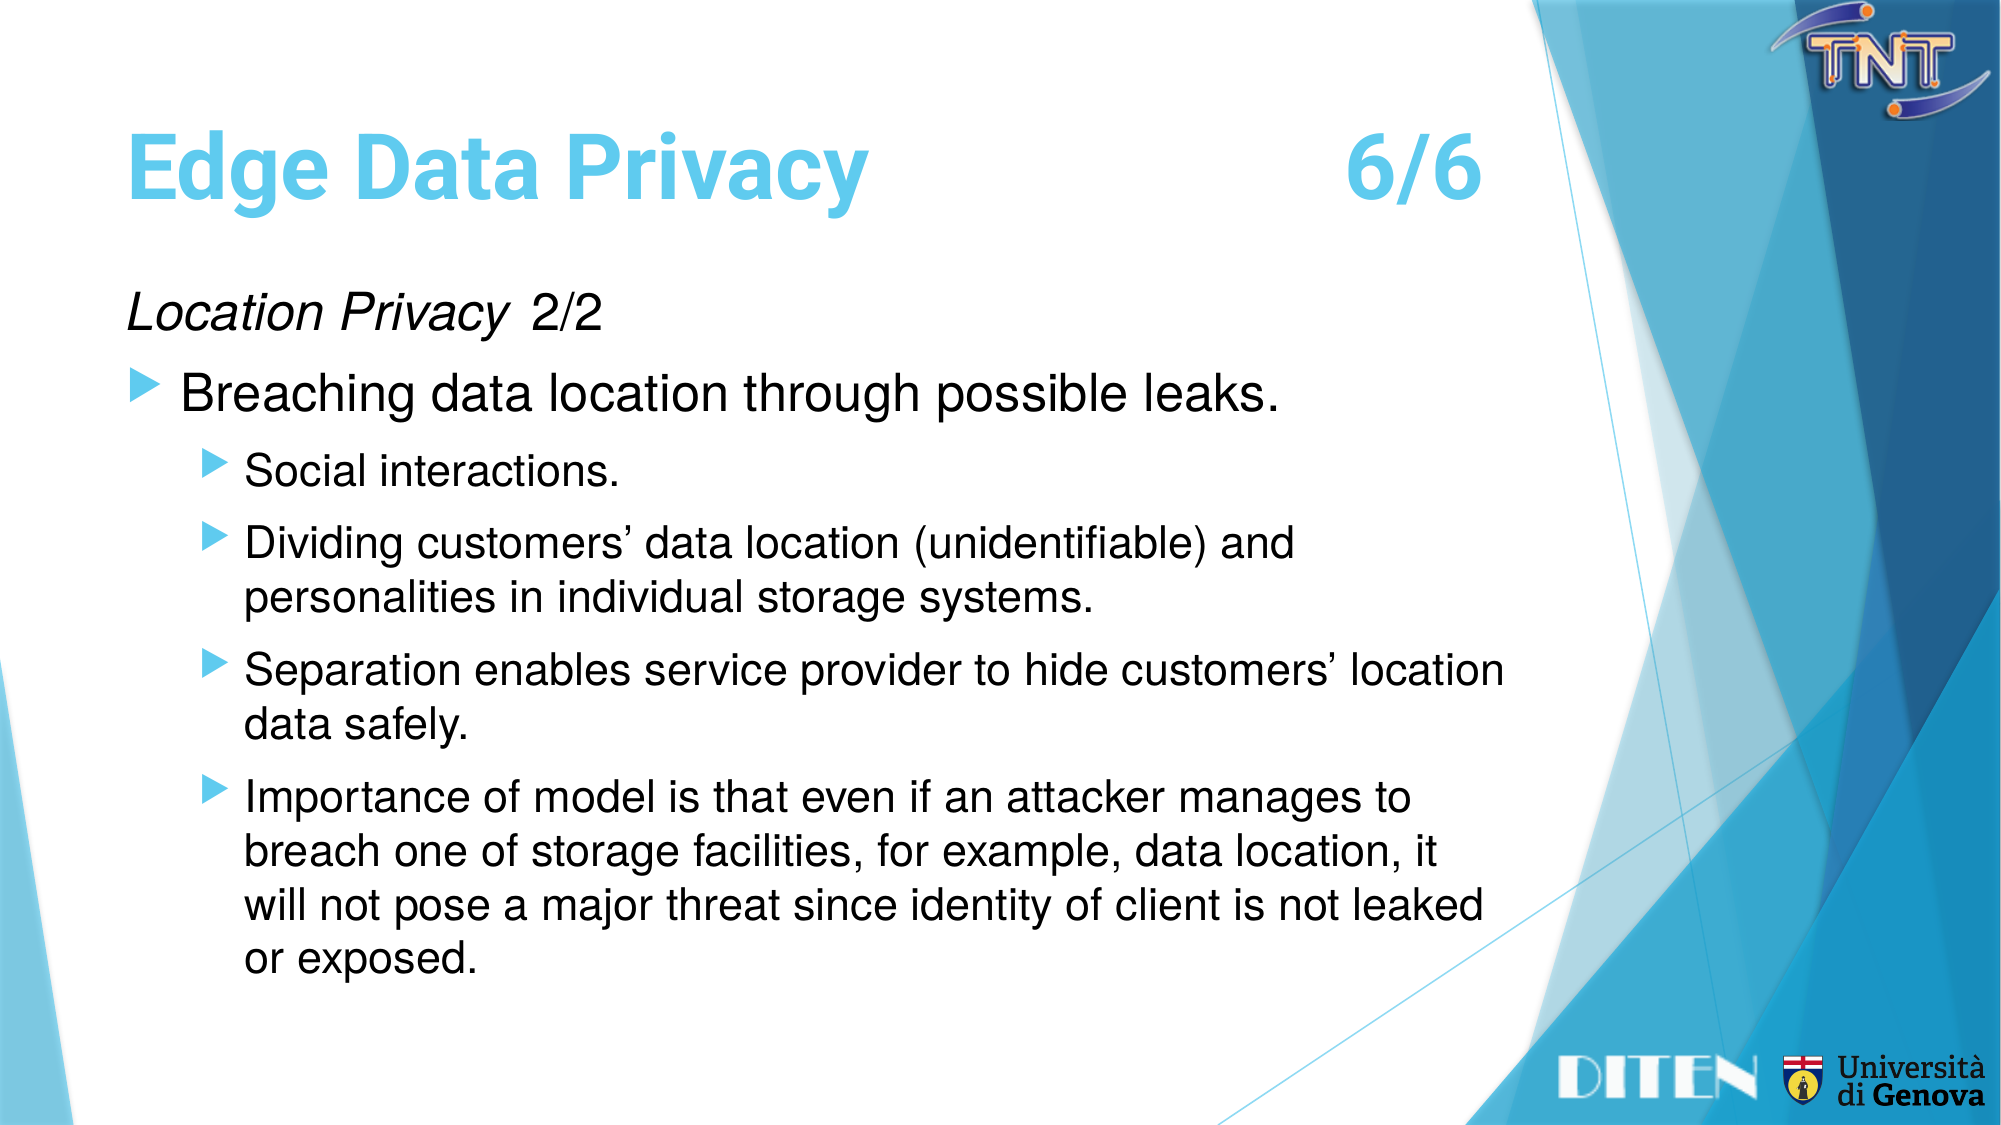

# Edge Data Privacy	6/6
Location Privacy	2/2
Breaching data location through possible leaks.
Social interactions.
Dividing customers’ data location (unidentifiable) and personalities in individual storage systems.
Separation enables service provider to hide customers’ location data safely.
Importance of model is that even if an attacker manages to breach one of storage facilities, for example, data location, it will not pose a major threat since identity of client is not leaked or exposed.